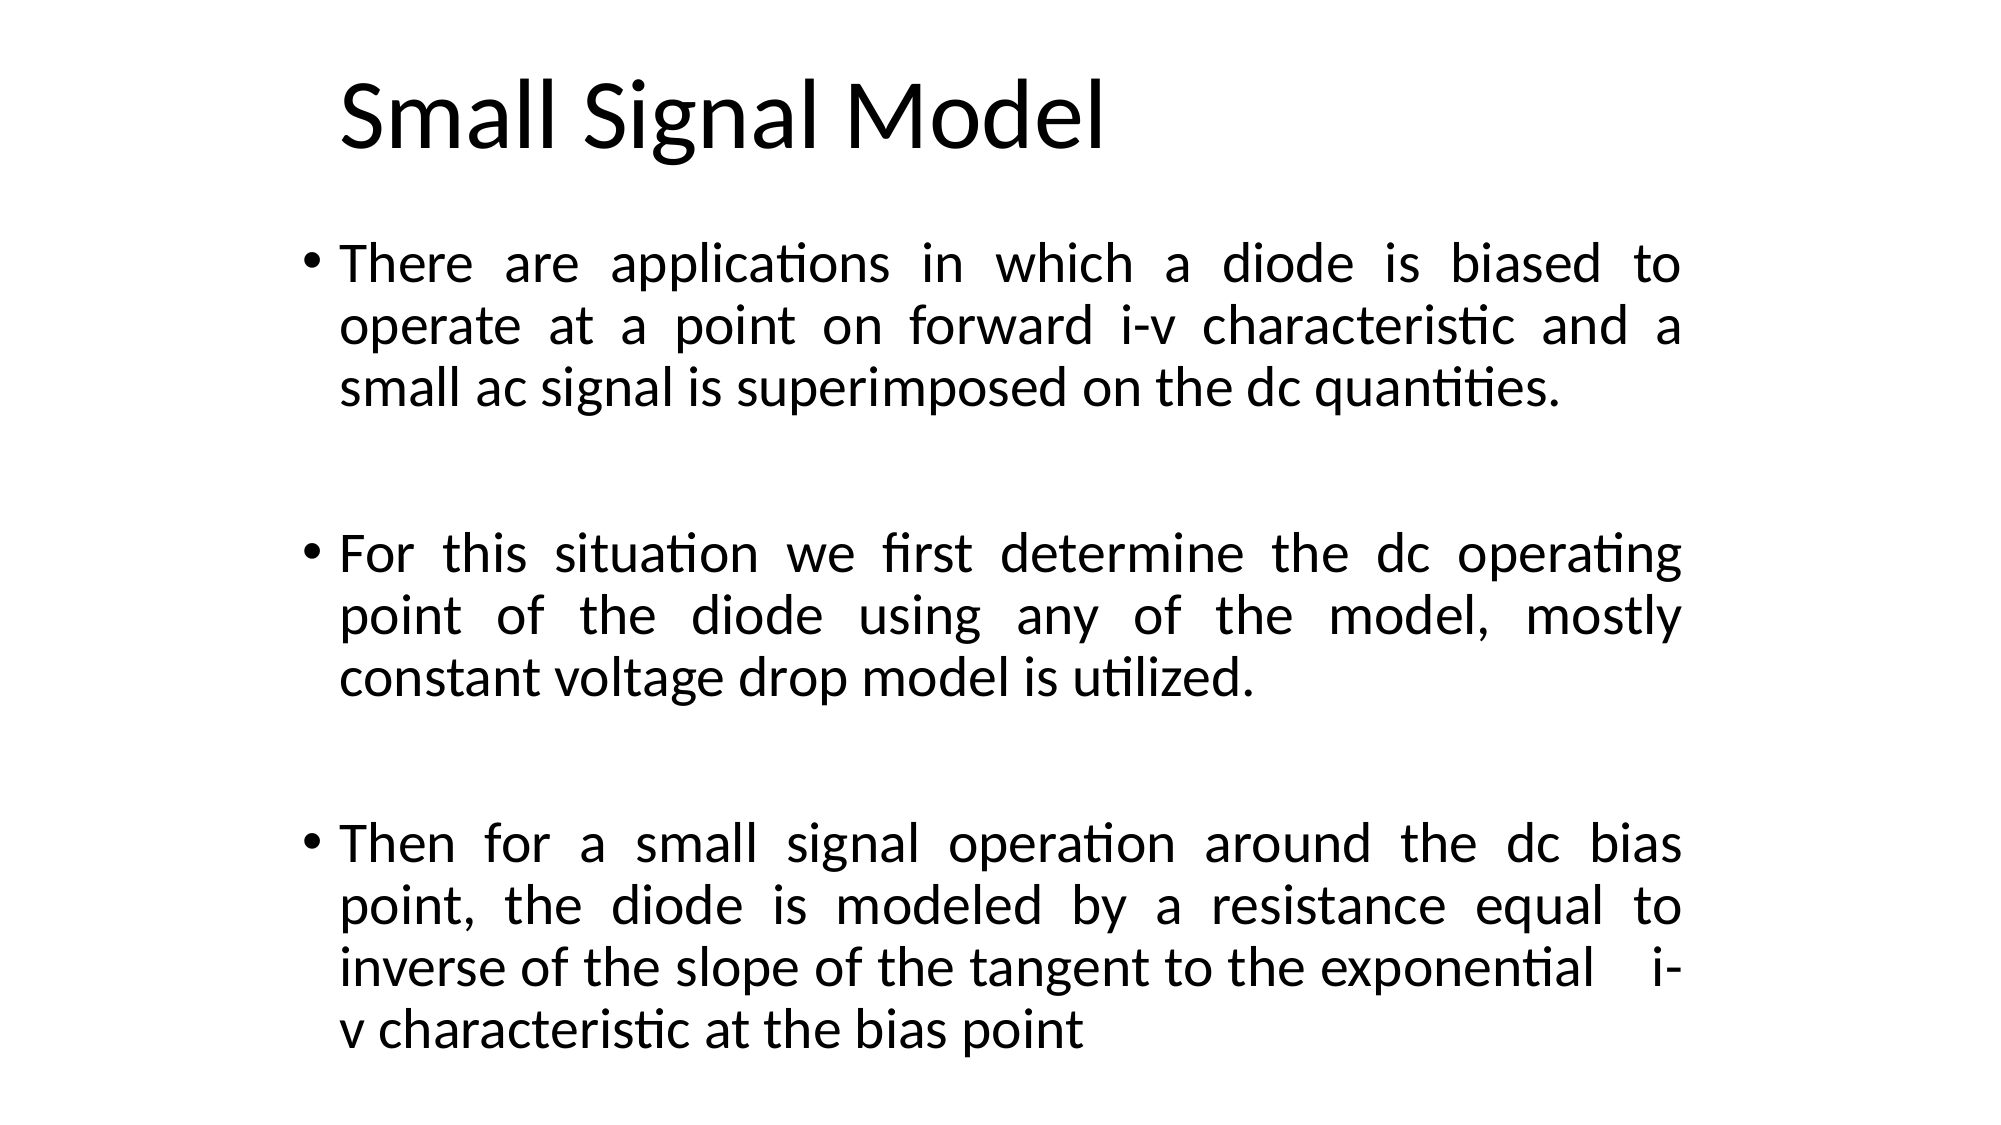

# Small Signal Model
There are applications in which a diode is biased to operate at a point on forward i-v characteristic and a small ac signal is superimposed on the dc quantities.

For this situation we first determine the dc operating point of the diode using any of the model, mostly constant voltage drop model is utilized.

Then for a small signal operation around the dc bias point, the diode is modeled by a resistance equal to inverse of the slope of the tangent to the exponential    i-v characteristic at the bias point